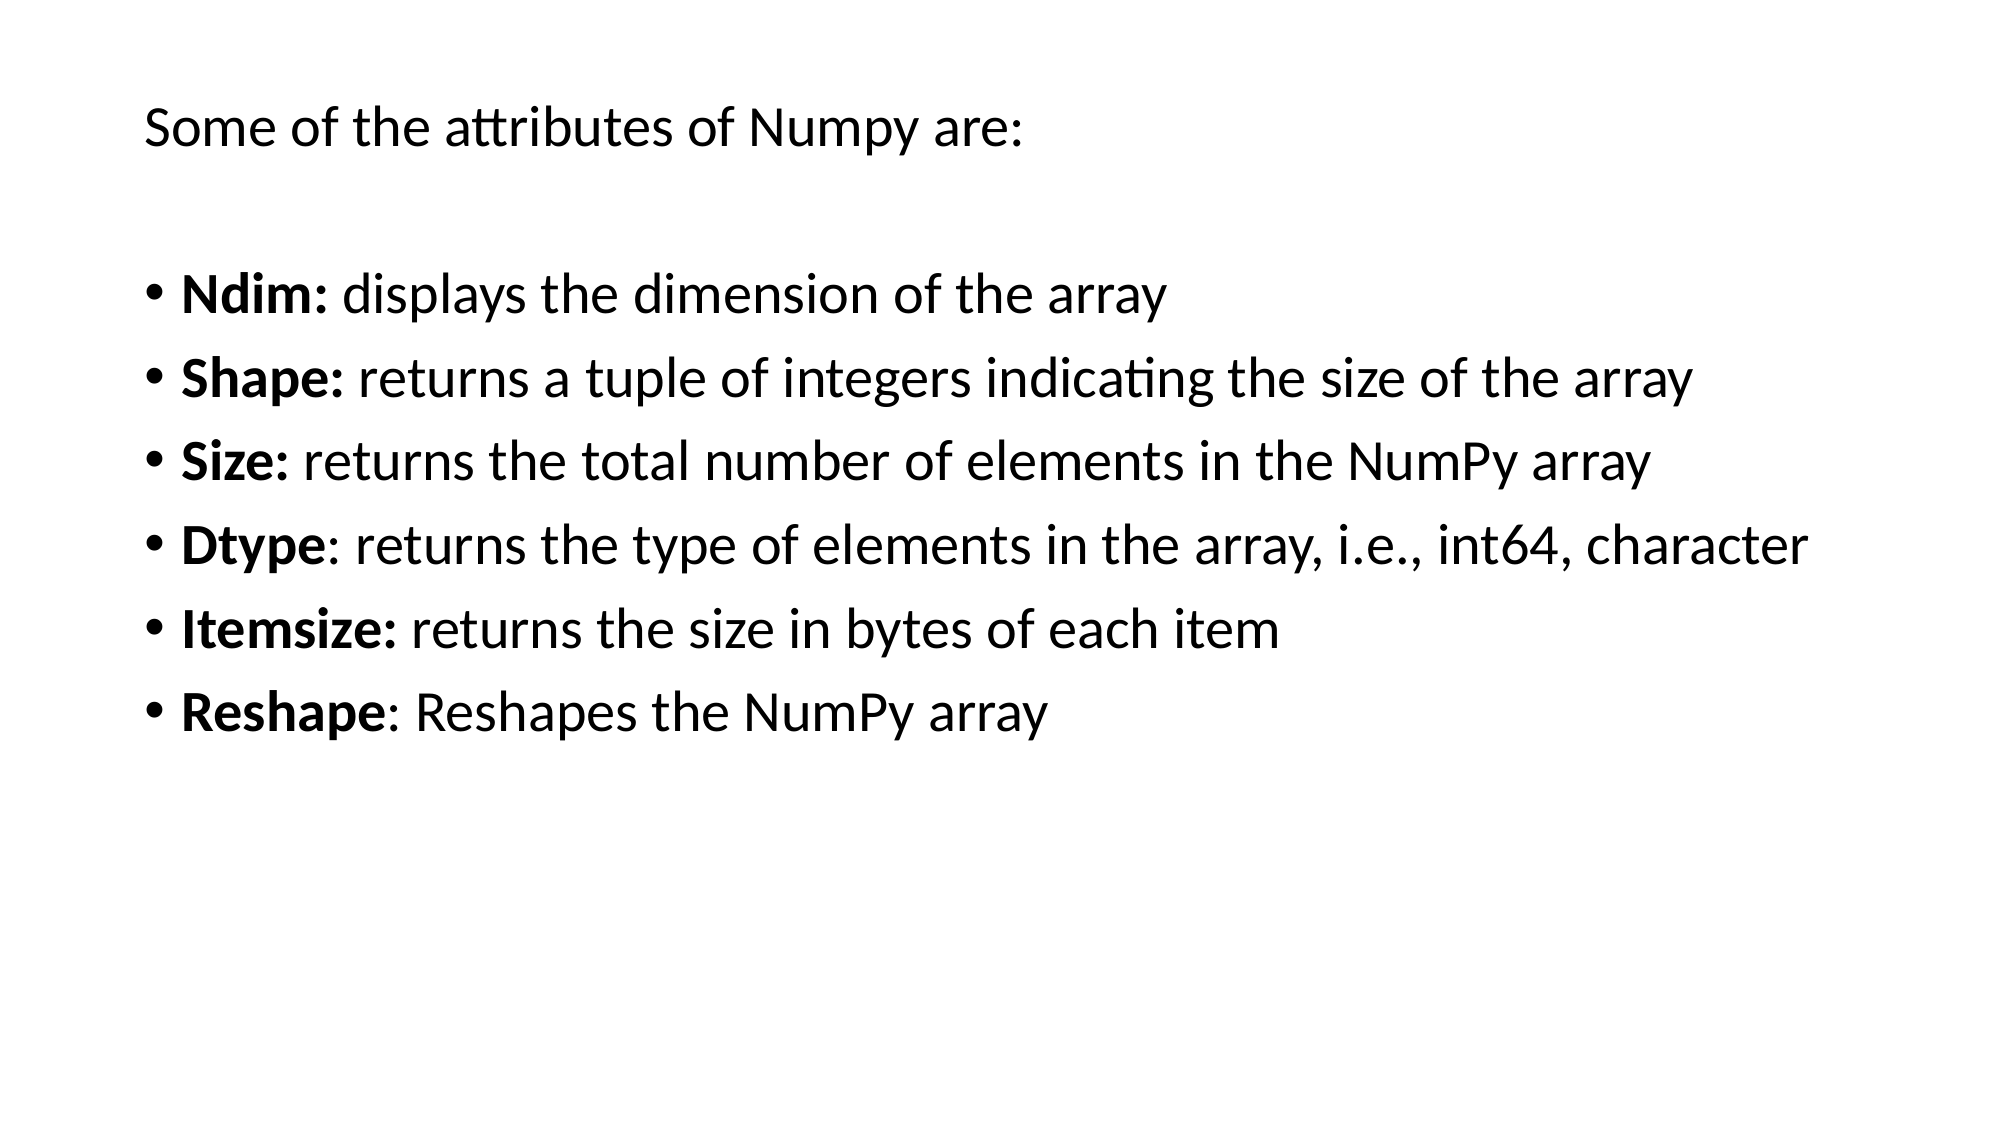

Some of the attributes of Numpy are:

Ndim: displays the dimension of the array
Shape: returns a tuple of integers indicating the size of the array
Size: returns the total number of elements in the NumPy array
Dtype: returns the type of elements in the array, i.e., int64, character
Itemsize: returns the size in bytes of each item
Reshape: Reshapes the NumPy array